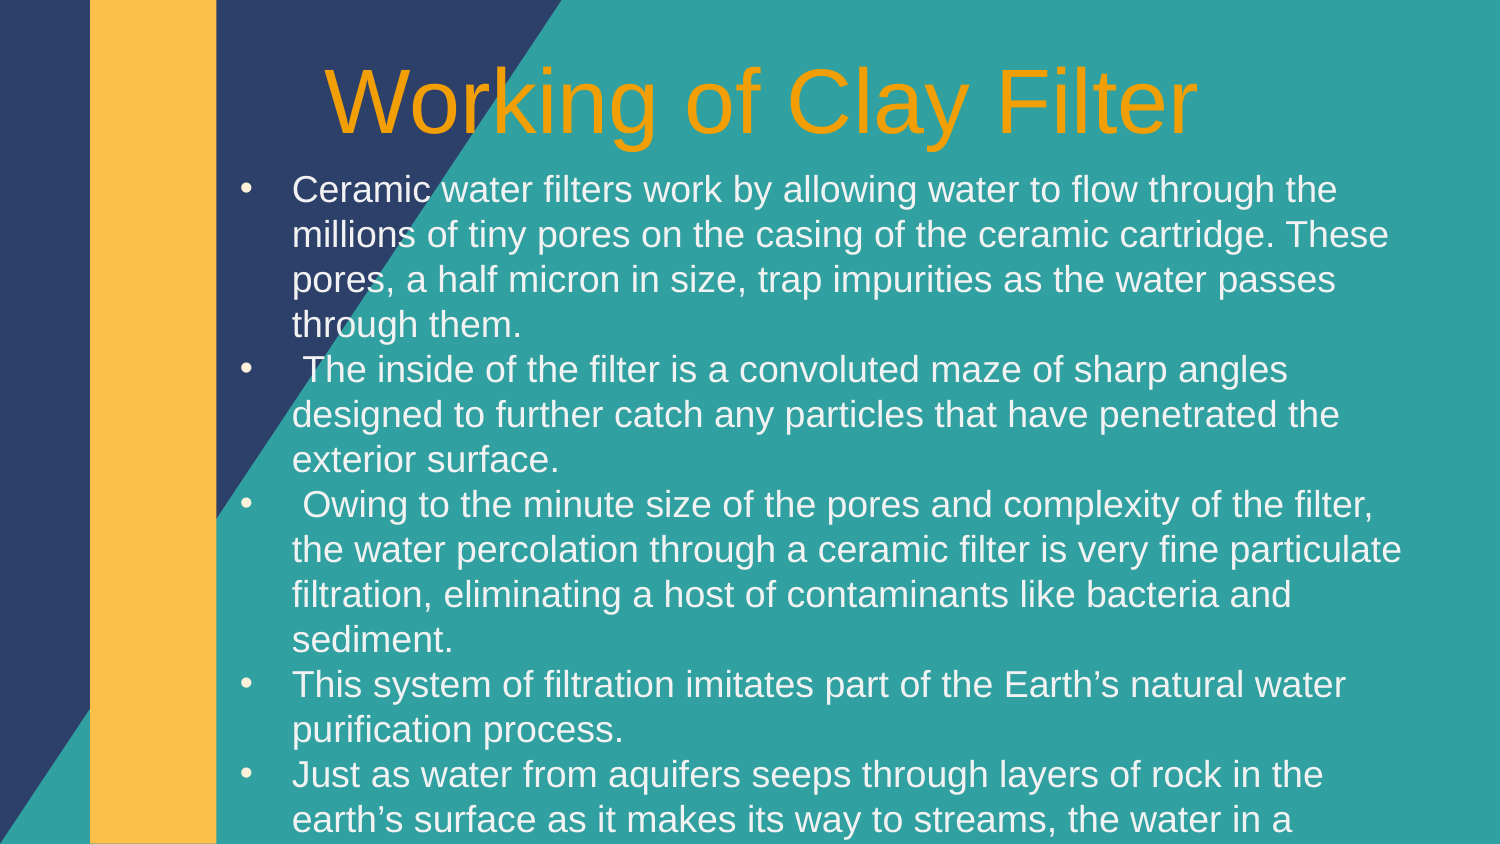

# Working of Clay Filter
Ceramic water filters work by allowing water to flow through the millions of tiny pores on the casing of the ceramic cartridge. These pores, a half micron in size, trap impurities as the water passes through them.
 The inside of the filter is a convoluted maze of sharp angles designed to further catch any particles that have penetrated the exterior surface.
 Owing to the minute size of the pores and complexity of the filter, the water percolation through a ceramic filter is very fine particulate filtration, eliminating a host of contaminants like bacteria and sediment.
This system of filtration imitates part of the Earth’s natural water purification process.
Just as water from aquifers seeps through layers of rock in the earth’s surface as it makes its way to streams, the water in a ceramic filter permeates natural media to rid itself of impurities.